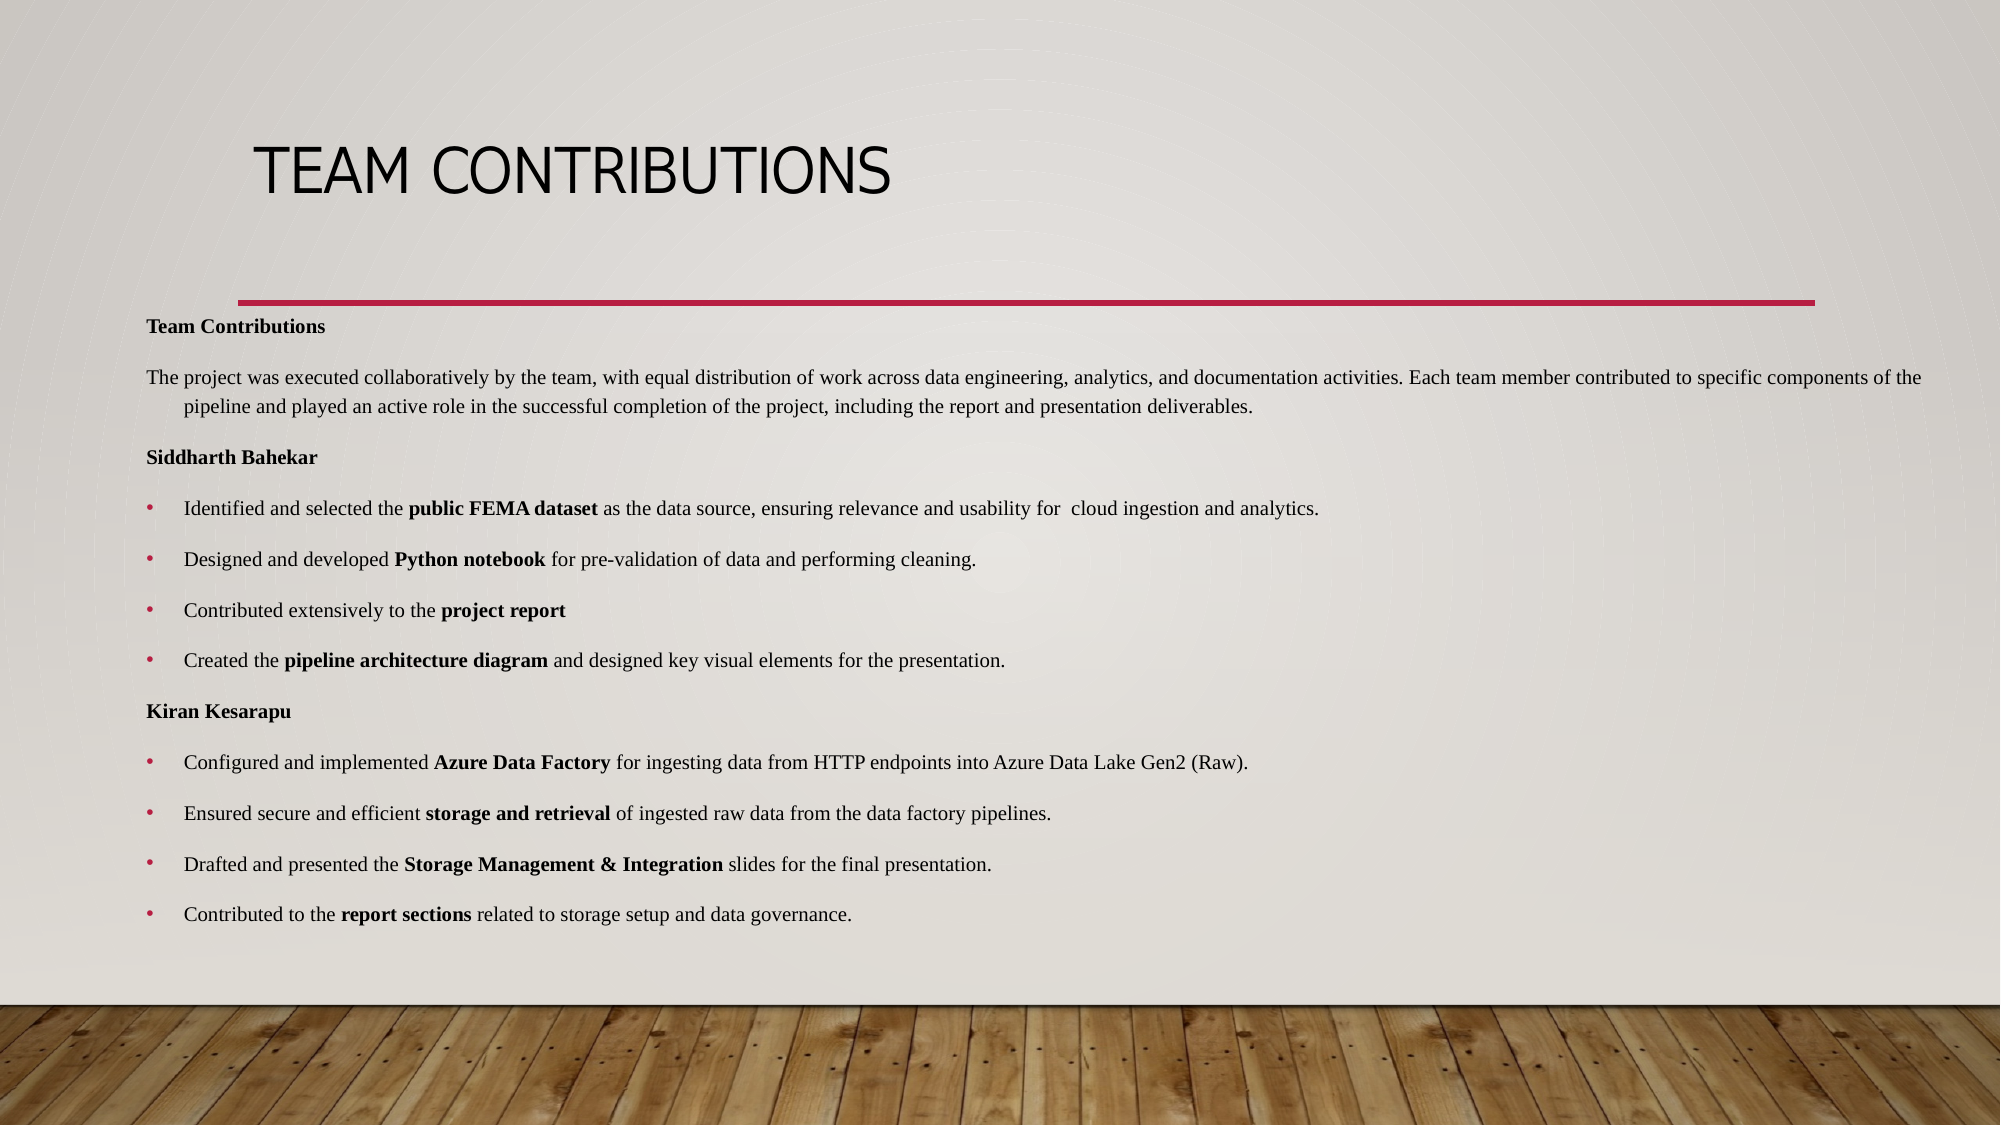

# Team contributions
Team Contributions
The project was executed collaboratively by the team, with equal distribution of work across data engineering, analytics, and documentation activities. Each team member contributed to specific components of the pipeline and played an active role in the successful completion of the project, including the report and presentation deliverables.
Siddharth Bahekar
Identified and selected the public FEMA dataset as the data source, ensuring relevance and usability for  cloud ingestion and analytics.
Designed and developed Python notebook for pre-validation of data and performing cleaning.
Contributed extensively to the project report
Created the pipeline architecture diagram and designed key visual elements for the presentation.
Kiran Kesarapu
Configured and implemented Azure Data Factory for ingesting data from HTTP endpoints into Azure Data Lake Gen2 (Raw).
Ensured secure and efficient storage and retrieval of ingested raw data from the data factory pipelines.
Drafted and presented the Storage Management & Integration slides for the final presentation.
Contributed to the report sections related to storage setup and data governance.